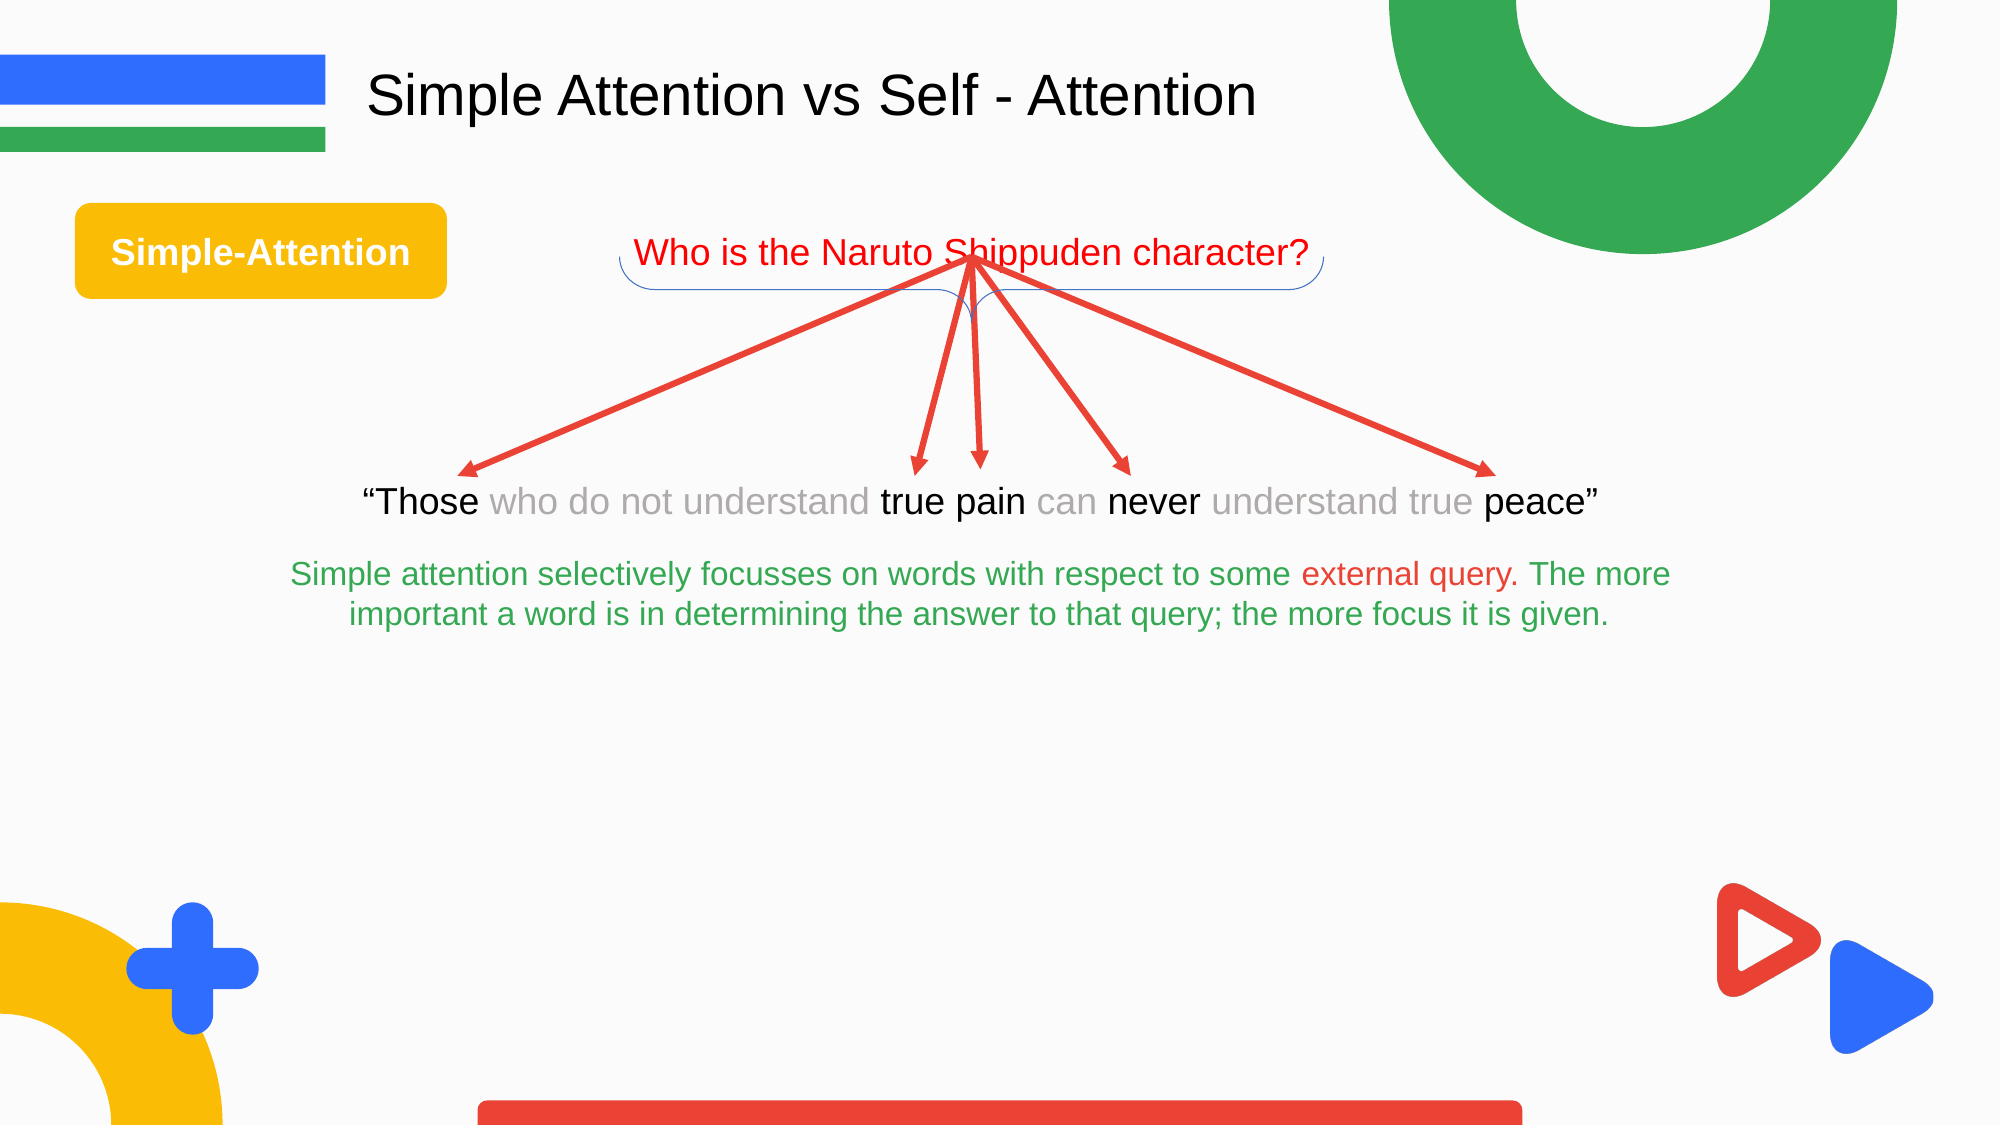

Simple Attention vs Self - Attention
Simple-Attention
Who is the Naruto Shippuden character?
“Those who do not understand true pain can never understand true peace”
Simple attention selectively focusses on words with respect to some external query. The more important a word is in determining the answer to that query; the more focus it is given.